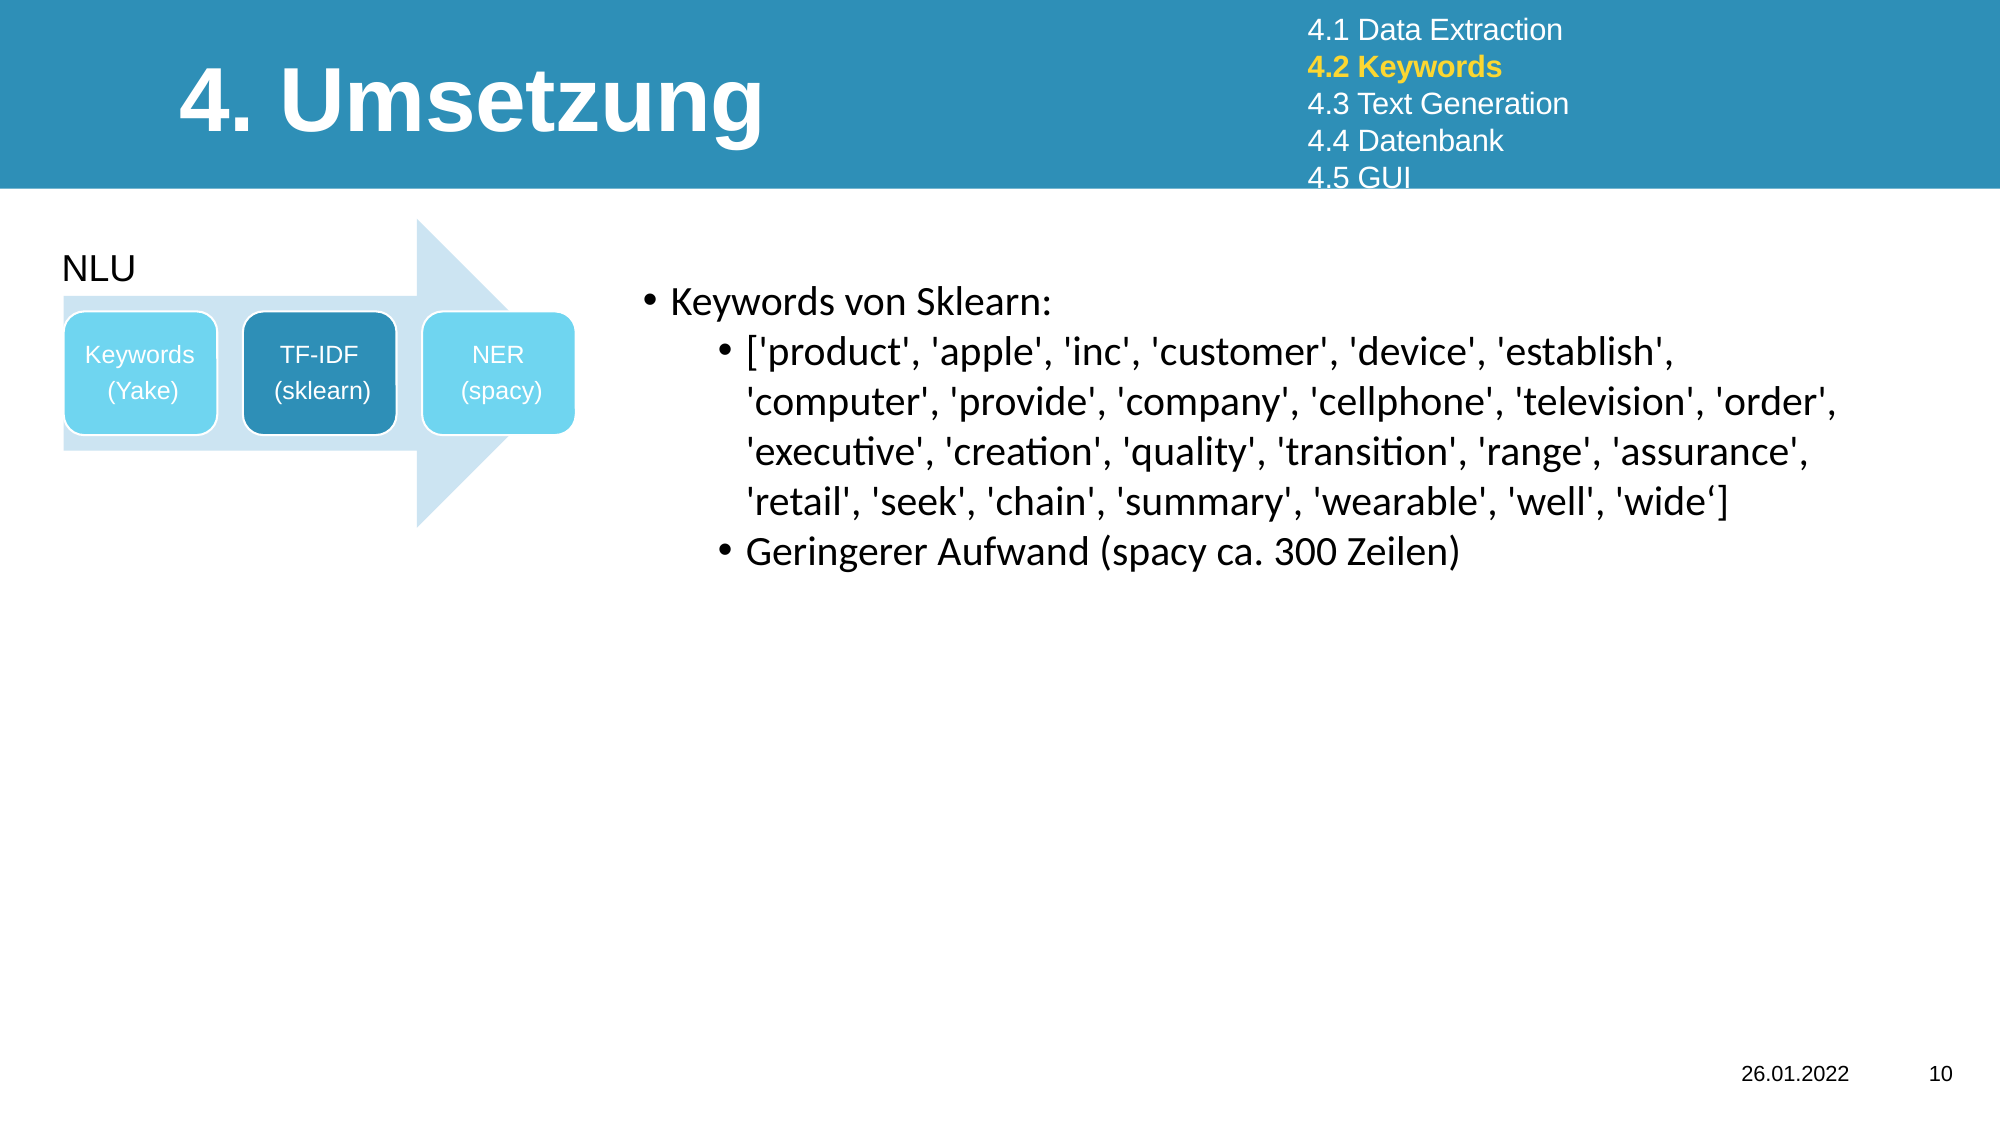

4.1 Data Extraction
4.2 Keywords
4.3 Text Generation
4.4 Datenbank
4.5 GUI

# 4. Umsetzung
Keywords
(Yake)
TF-IDF
(sklearn)
NER
(spacy)
NLU
Keywords von Sklearn:
['product', 'apple', 'inc', 'customer', 'device', 'establish', 'computer', 'provide', 'company', 'cellphone', 'television', 'order', 'executive', 'creation', 'quality', 'transition', 'range', 'assurance', 'retail', 'seek', 'chain', 'summary', 'wearable', 'well', 'wide‘]
Geringerer Aufwand (spacy ca. 300 Zeilen)
26.01.2022
10